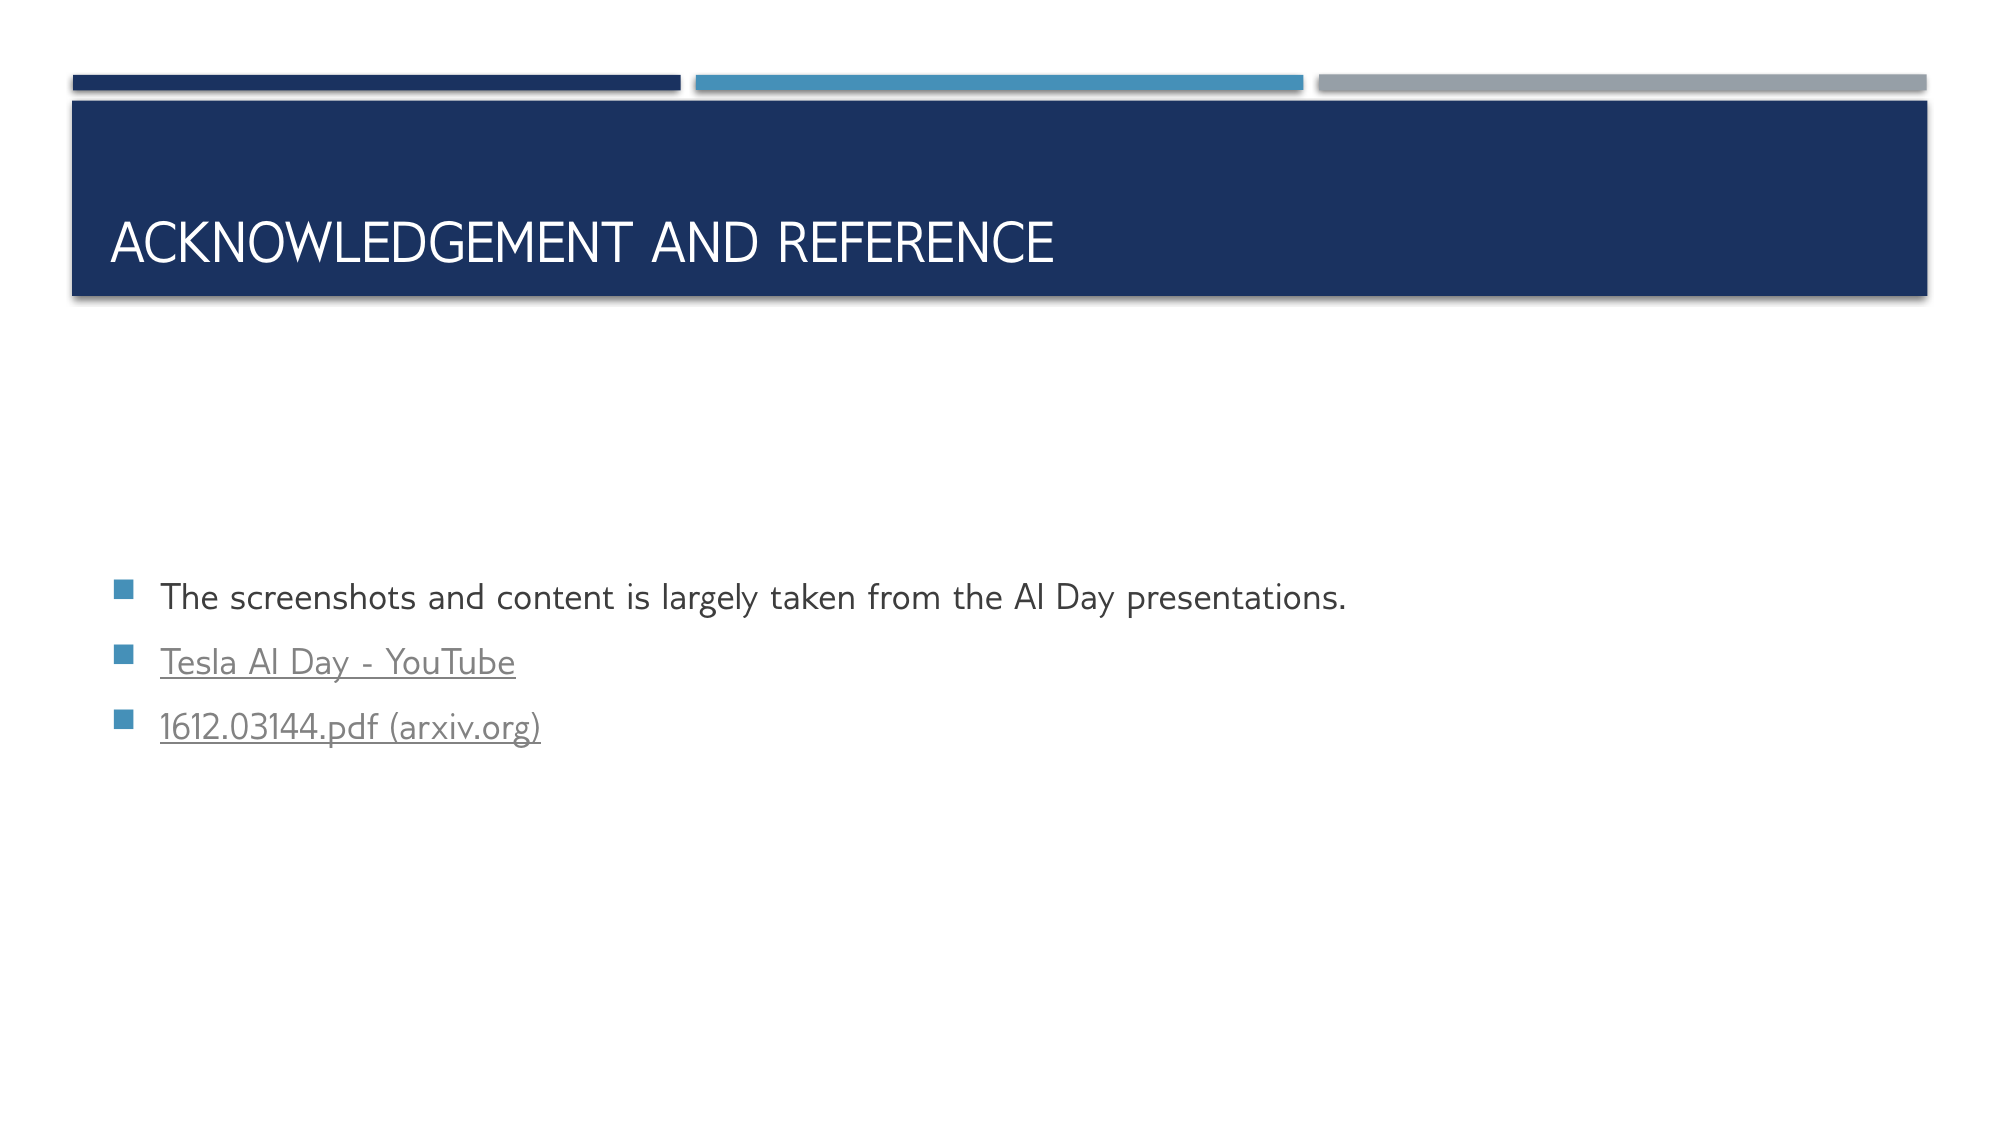

# Acknowledgement and Reference
The screenshots and content is largely taken from the AI Day presentations.
Tesla AI Day - YouTube
1612.03144.pdf (arxiv.org)